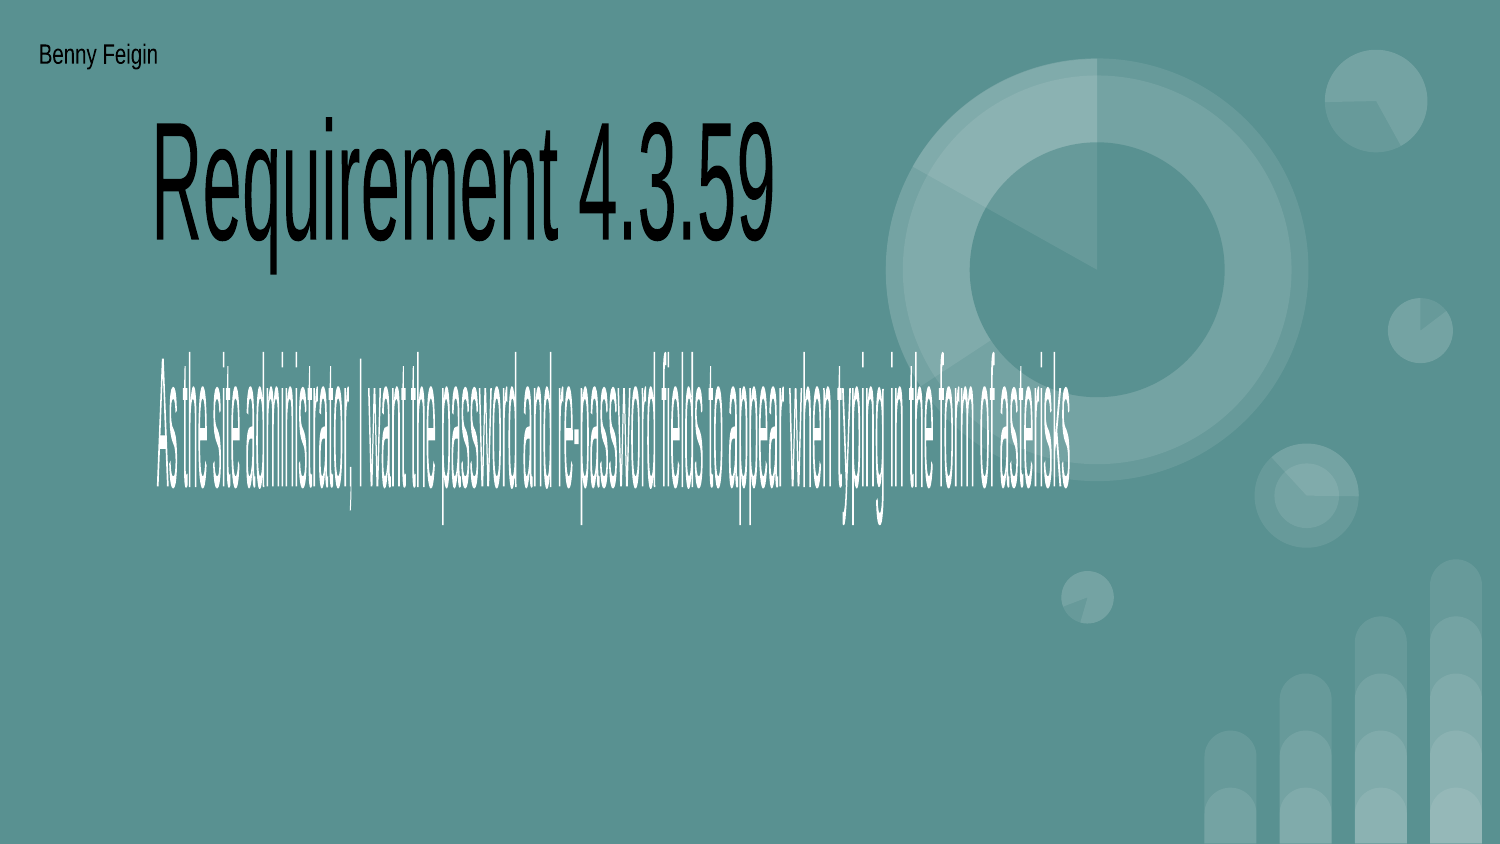

Benny Feigin
Requirement 4.3.59
As the site administrator, I want the password
and re-password fields to appear when
typing in the form of asterisks